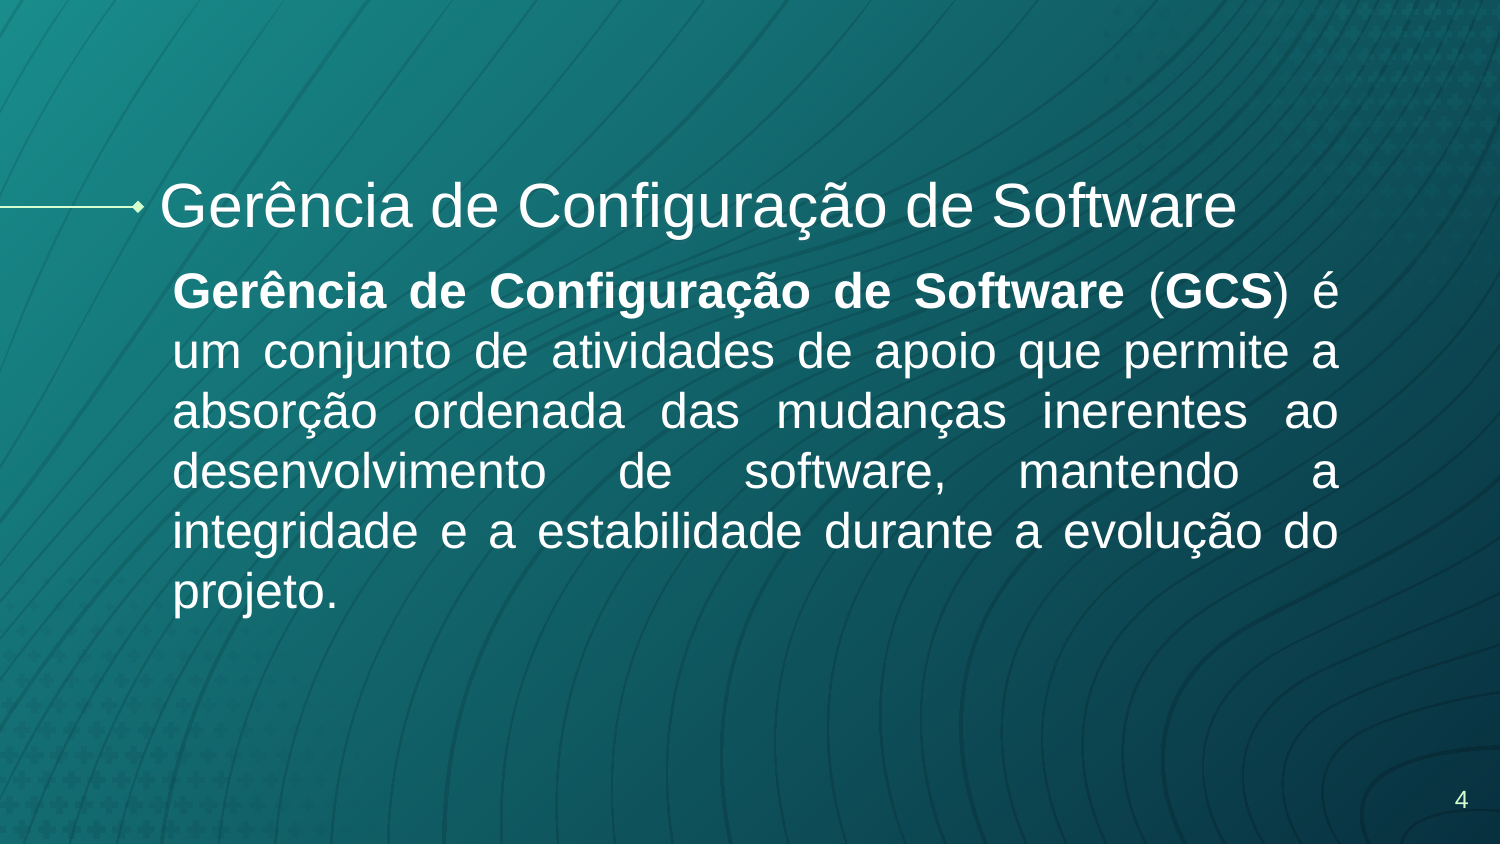

# Gerência de Configuração de Software
Gerência de Configuração de Software (GCS) é um conjunto de atividades de apoio que permite a absorção ordenada das mudanças inerentes ao desenvolvimento de software, mantendo a integridade e a estabilidade durante a evolução do projeto.
4